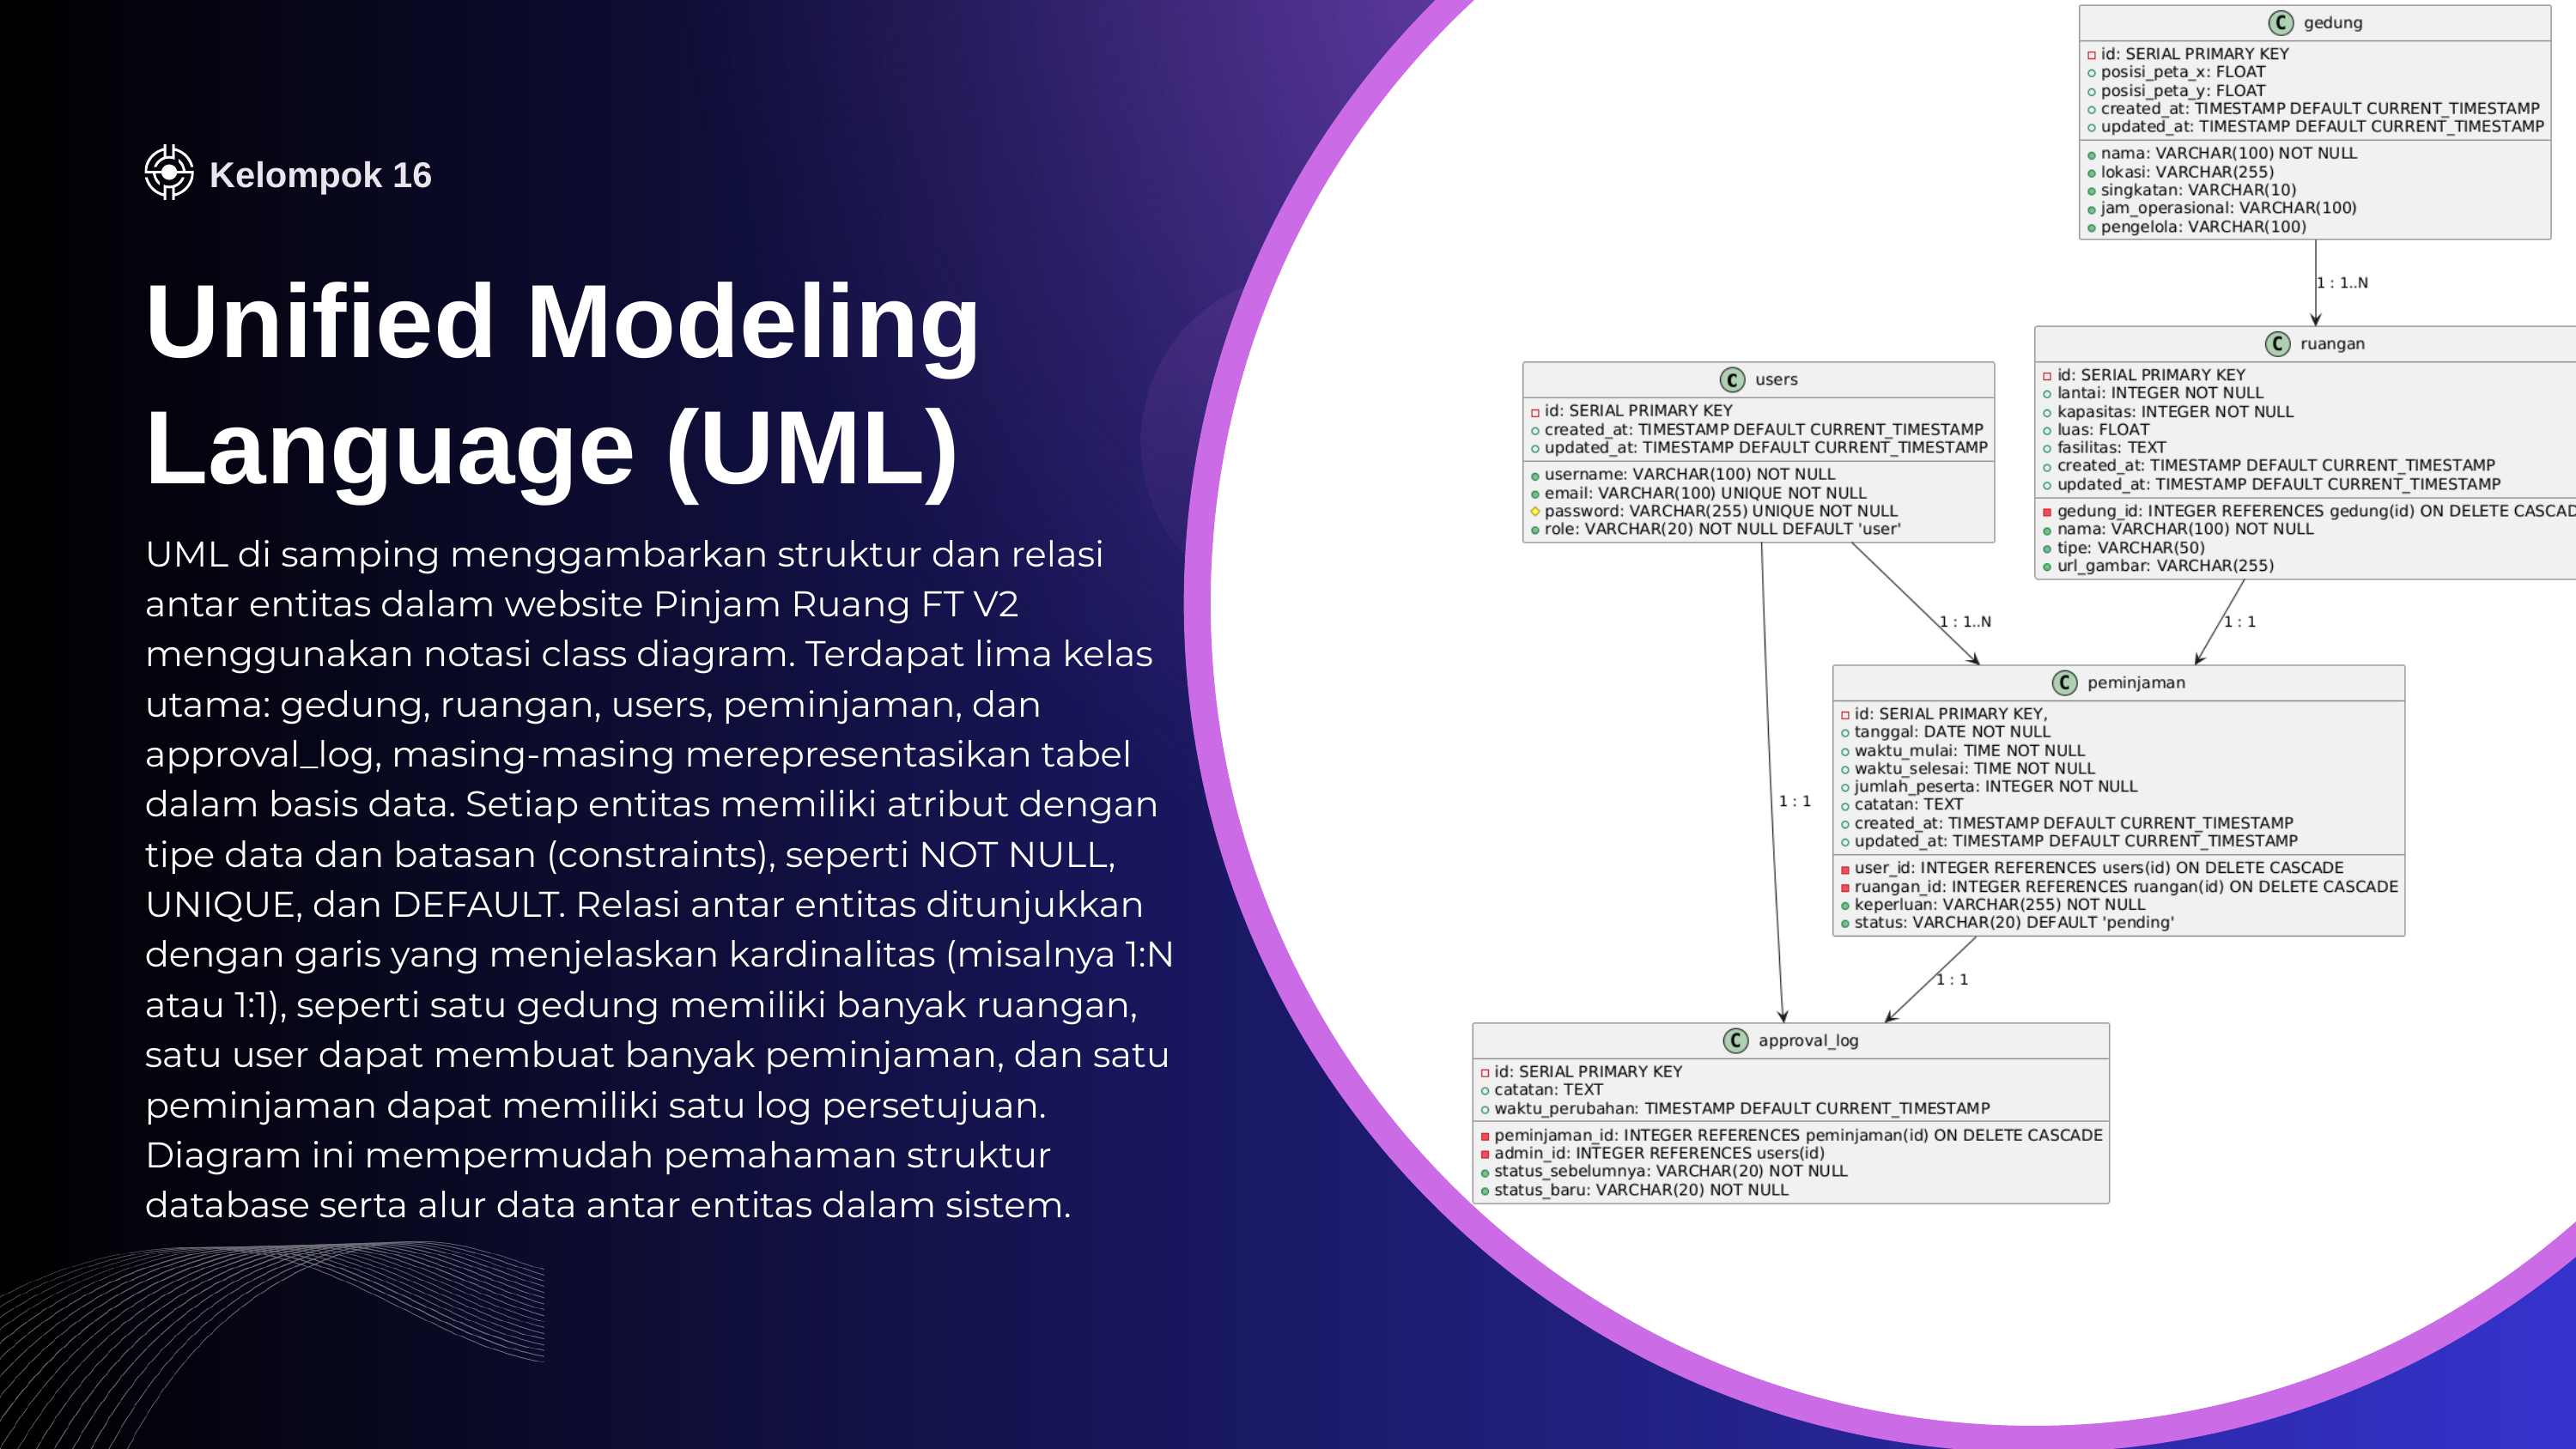

Kelompok 16

Unified Modeling Language (UML)

UML di samping menggambarkan struktur dan relasi antar entitas dalam website Pinjam Ruang FT V2 menggunakan notasi class diagram. Terdapat lima kelas utama: gedung, ruangan, users, peminjaman, dan approval_log, masing-masing merepresentasikan tabel dalam basis data. Setiap entitas memiliki atribut dengan tipe data dan batasan (constraints), seperti NOT NULL, UNIQUE, dan DEFAULT. Relasi antar entitas ditunjukkan dengan garis yang menjelaskan kardinalitas (misalnya 1:N atau 1:1), seperti satu gedung memiliki banyak ruangan, satu user dapat membuat banyak peminjaman, dan satu peminjaman dapat memiliki satu log persetujuan. Diagram ini mempermudah pemahaman struktur database serta alur data antar entitas dalam sistem.